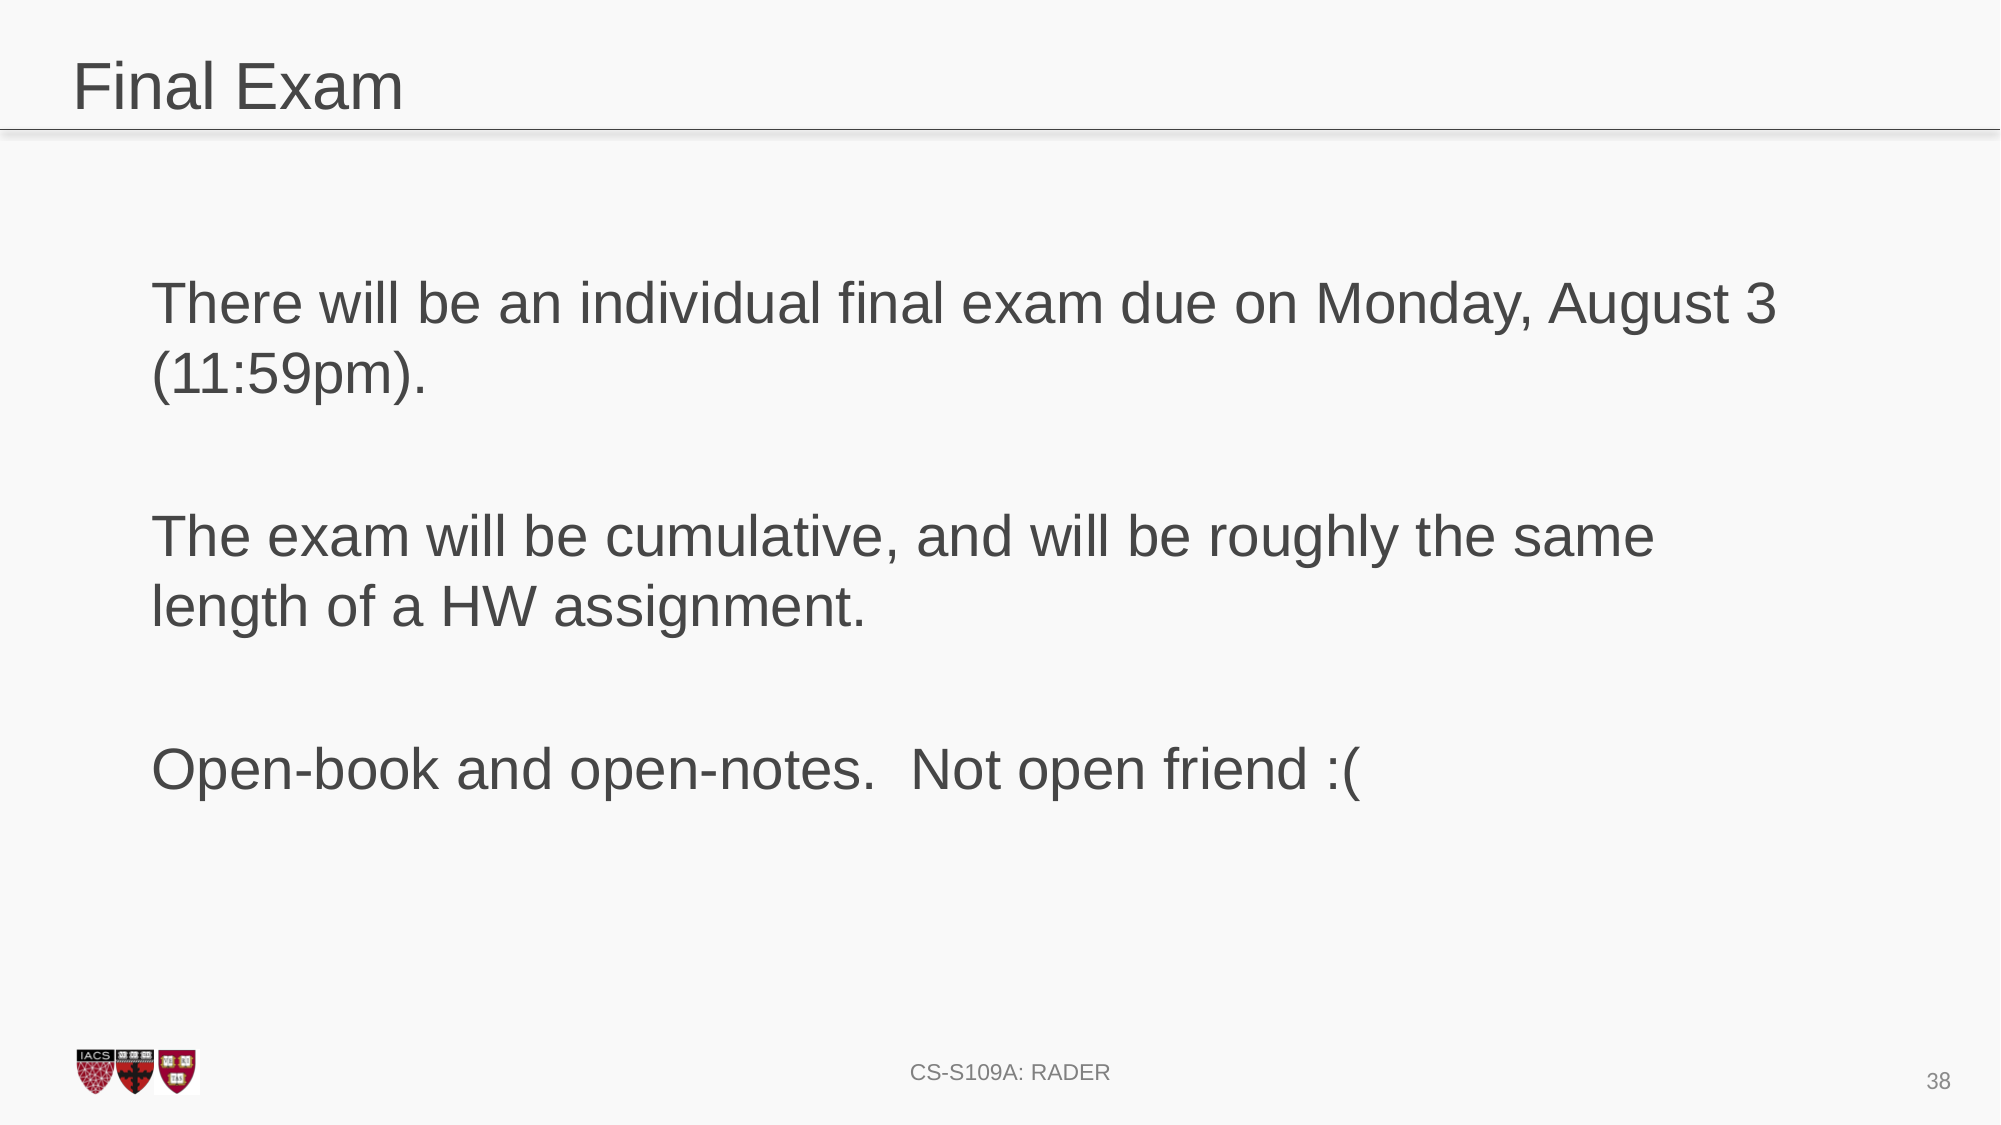

# Final Exam
There will be an individual final exam due on Monday, August 3 (11:59pm).

The exam will be cumulative, and will be roughly the same length of a HW assignment.

Open-book and open-notes.  Not open friend :(

38